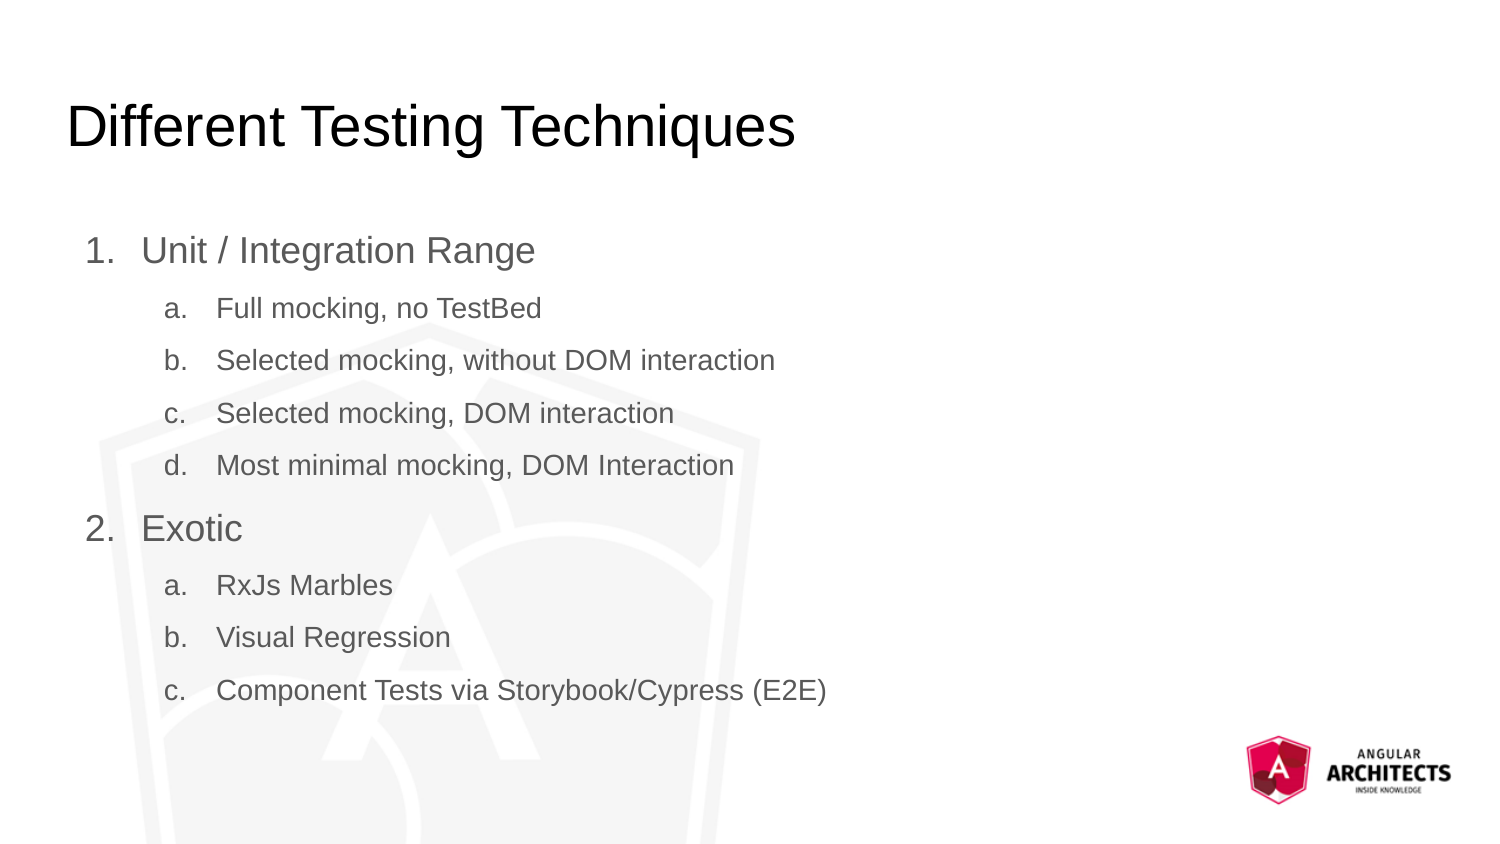

# Different Testing Techniques
Unit / Integration Range
Full mocking, no TestBed
Selected mocking, without DOM interaction
Selected mocking, DOM interaction
Most minimal mocking, DOM Interaction
Exotic
RxJs Marbles
Visual Regression
Component Tests via Storybook/Cypress (E2E)